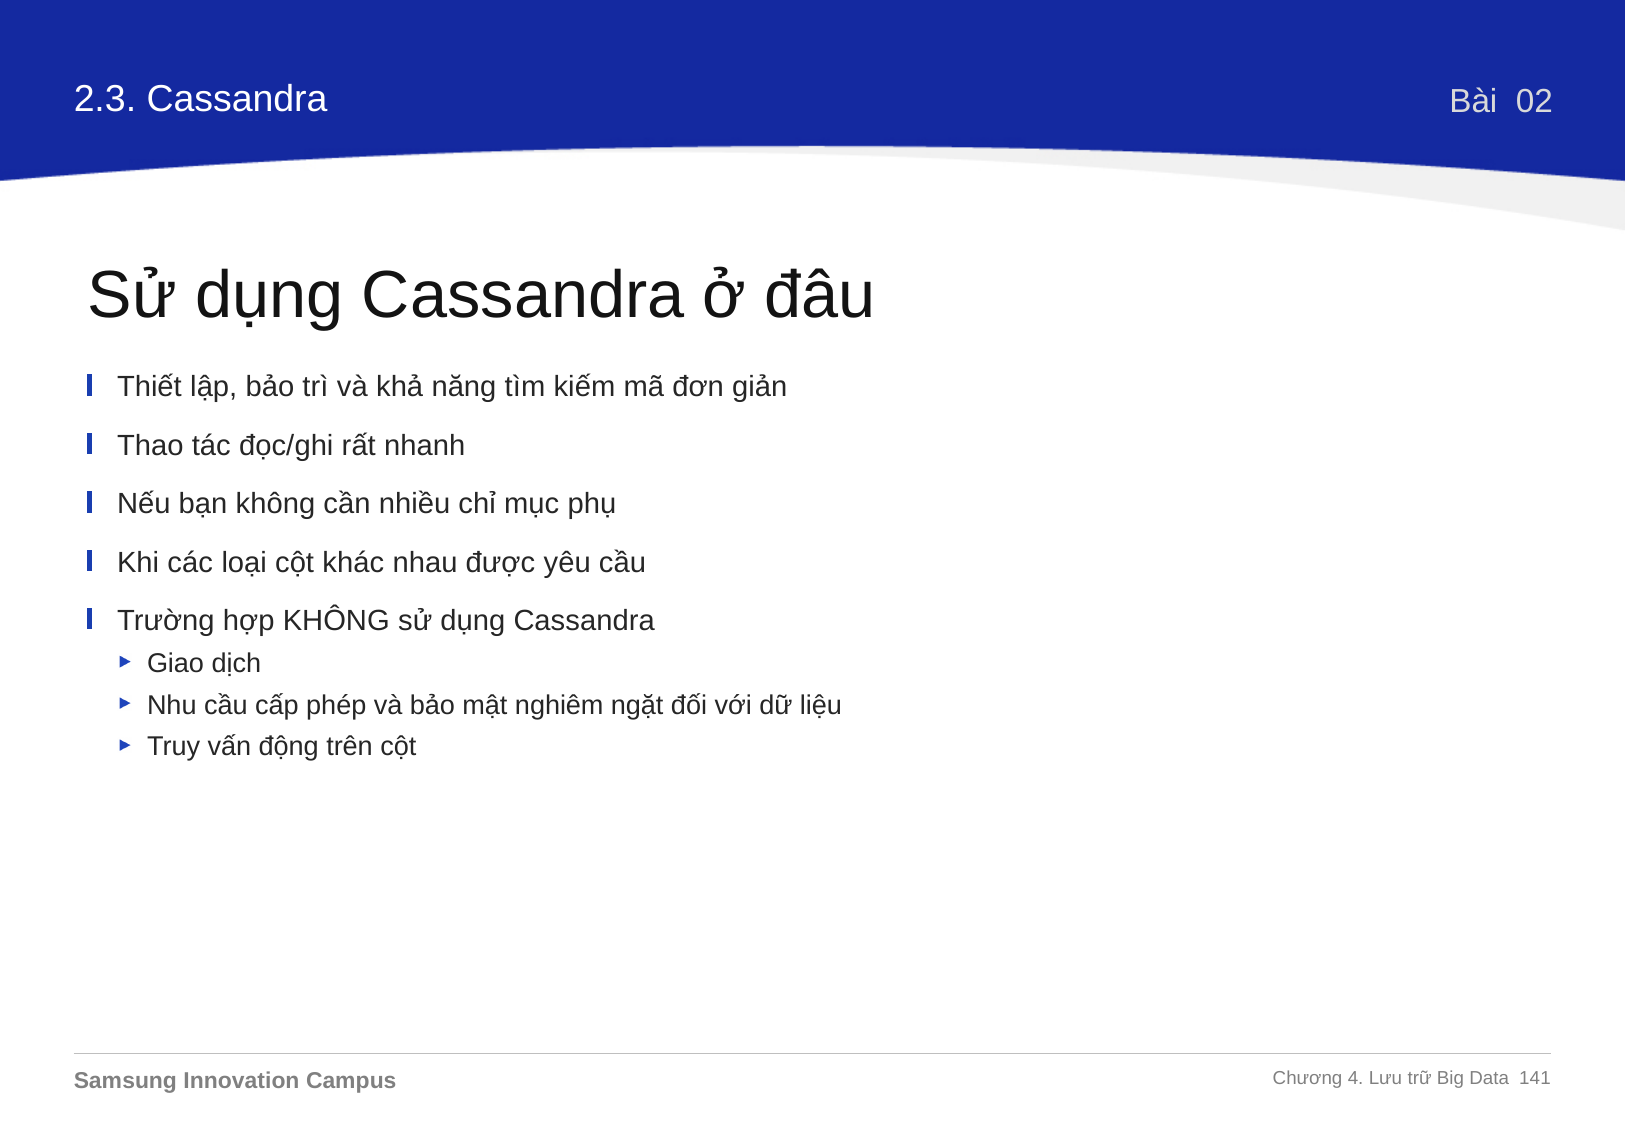

2.3. Cassandra
Bài  02

Sử dụng Cassandra ở đâu
Thiết lập, bảo trì và khả năng tìm kiếm mã đơn giản
Thao tác đọc/ghi rất nhanh
Nếu bạn không cần nhiều chỉ mục phụ
Khi các loại cột khác nhau được yêu cầu
Trường hợp KHÔNG sử dụng Cassandra
Giao dịch
Nhu cầu cấp phép và bảo mật nghiêm ngặt đối với dữ liệu
Truy vấn động trên cột